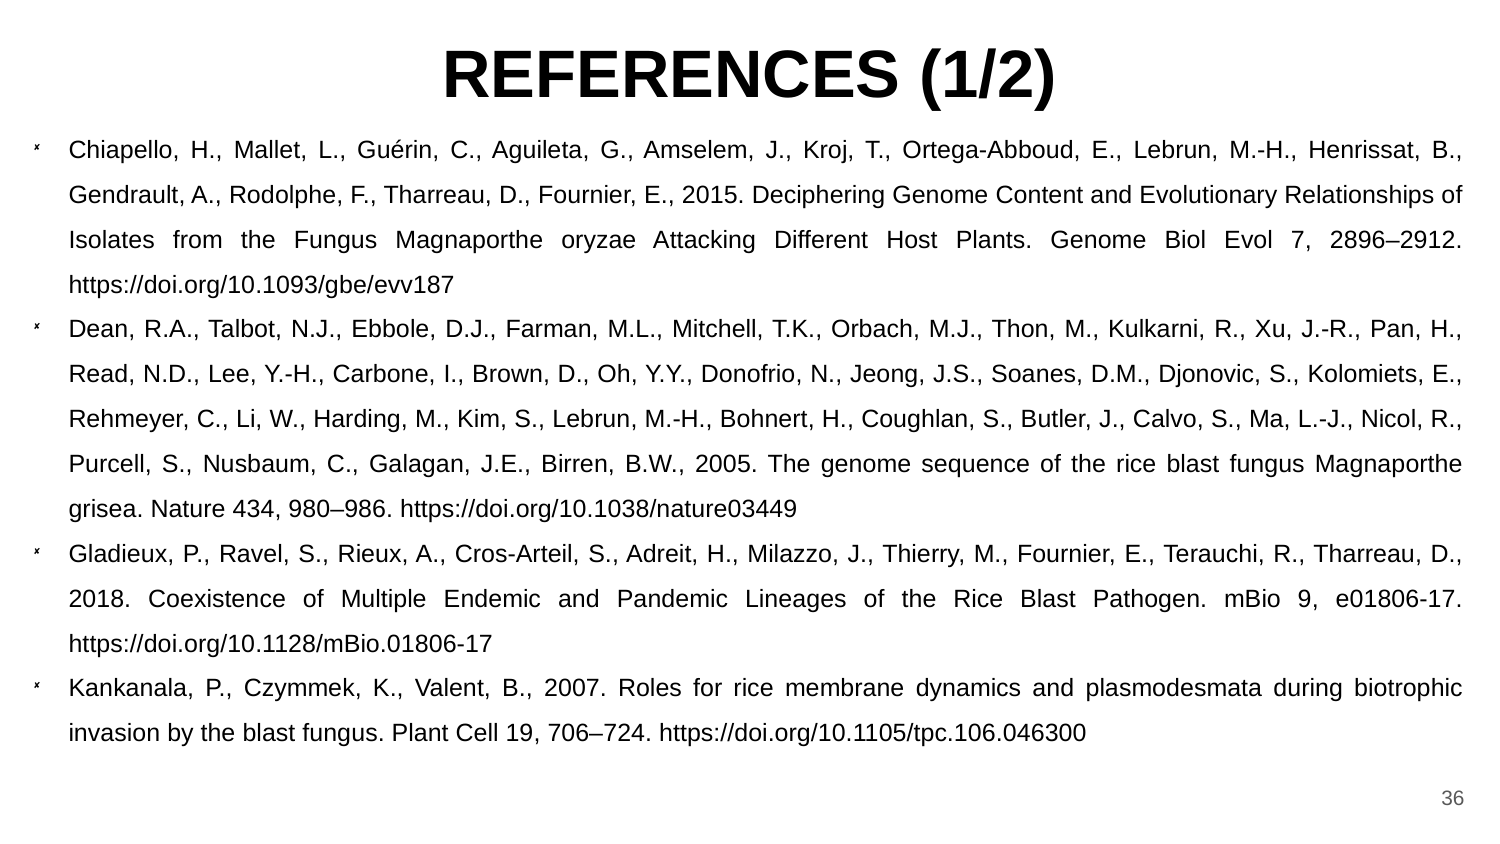

REFERENCES (1/2)
Chiapello, H., Mallet, L., Guérin, C., Aguileta, G., Amselem, J., Kroj, T., Ortega-Abboud, E., Lebrun, M.-H., Henrissat, B., Gendrault, A., Rodolphe, F., Tharreau, D., Fournier, E., 2015. Deciphering Genome Content and Evolutionary Relationships of Isolates from the Fungus Magnaporthe oryzae Attacking Different Host Plants. Genome Biol Evol 7, 2896–2912. https://doi.org/10.1093/gbe/evv187
Dean, R.A., Talbot, N.J., Ebbole, D.J., Farman, M.L., Mitchell, T.K., Orbach, M.J., Thon, M., Kulkarni, R., Xu, J.-R., Pan, H., Read, N.D., Lee, Y.-H., Carbone, I., Brown, D., Oh, Y.Y., Donofrio, N., Jeong, J.S., Soanes, D.M., Djonovic, S., Kolomiets, E., Rehmeyer, C., Li, W., Harding, M., Kim, S., Lebrun, M.-H., Bohnert, H., Coughlan, S., Butler, J., Calvo, S., Ma, L.-J., Nicol, R., Purcell, S., Nusbaum, C., Galagan, J.E., Birren, B.W., 2005. The genome sequence of the rice blast fungus Magnaporthe grisea. Nature 434, 980–986. https://doi.org/10.1038/nature03449
Gladieux, P., Ravel, S., Rieux, A., Cros-Arteil, S., Adreit, H., Milazzo, J., Thierry, M., Fournier, E., Terauchi, R., Tharreau, D., 2018. Coexistence of Multiple Endemic and Pandemic Lineages of the Rice Blast Pathogen. mBio 9, e01806-17. https://doi.org/10.1128/mBio.01806-17
Kankanala, P., Czymmek, K., Valent, B., 2007. Roles for rice membrane dynamics and plasmodesmata during biotrophic invasion by the blast fungus. Plant Cell 19, 706–724. https://doi.org/10.1105/tpc.106.046300
36